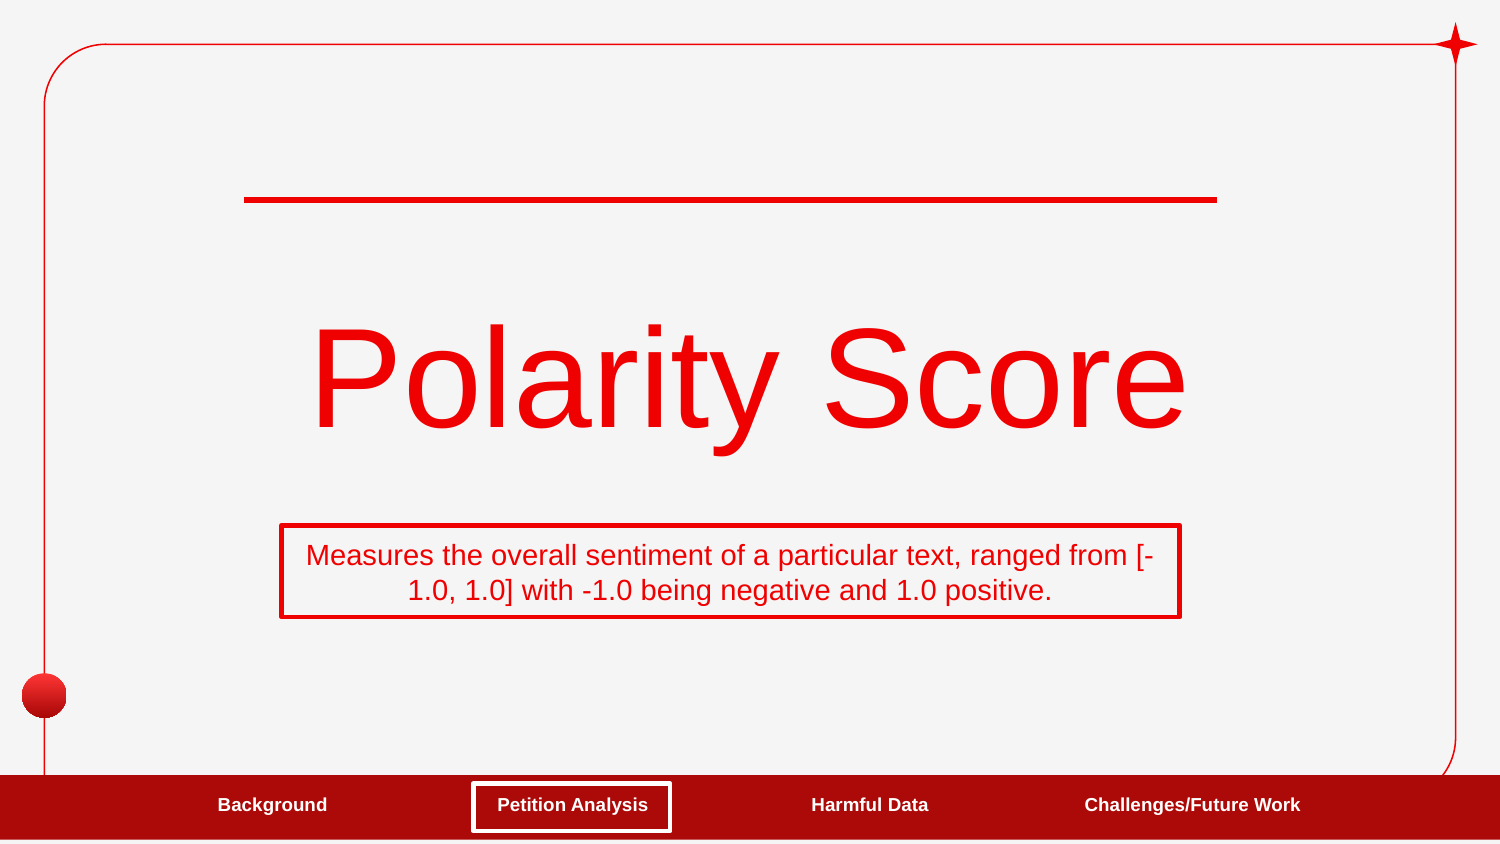

# Polarity Score
Measures the overall sentiment of a particular text, ranged from [-1.0, 1.0] with -1.0 being negative and 1.0 positive.

Petition Analysis
Background
Harmful Data
Challenges/Future Work